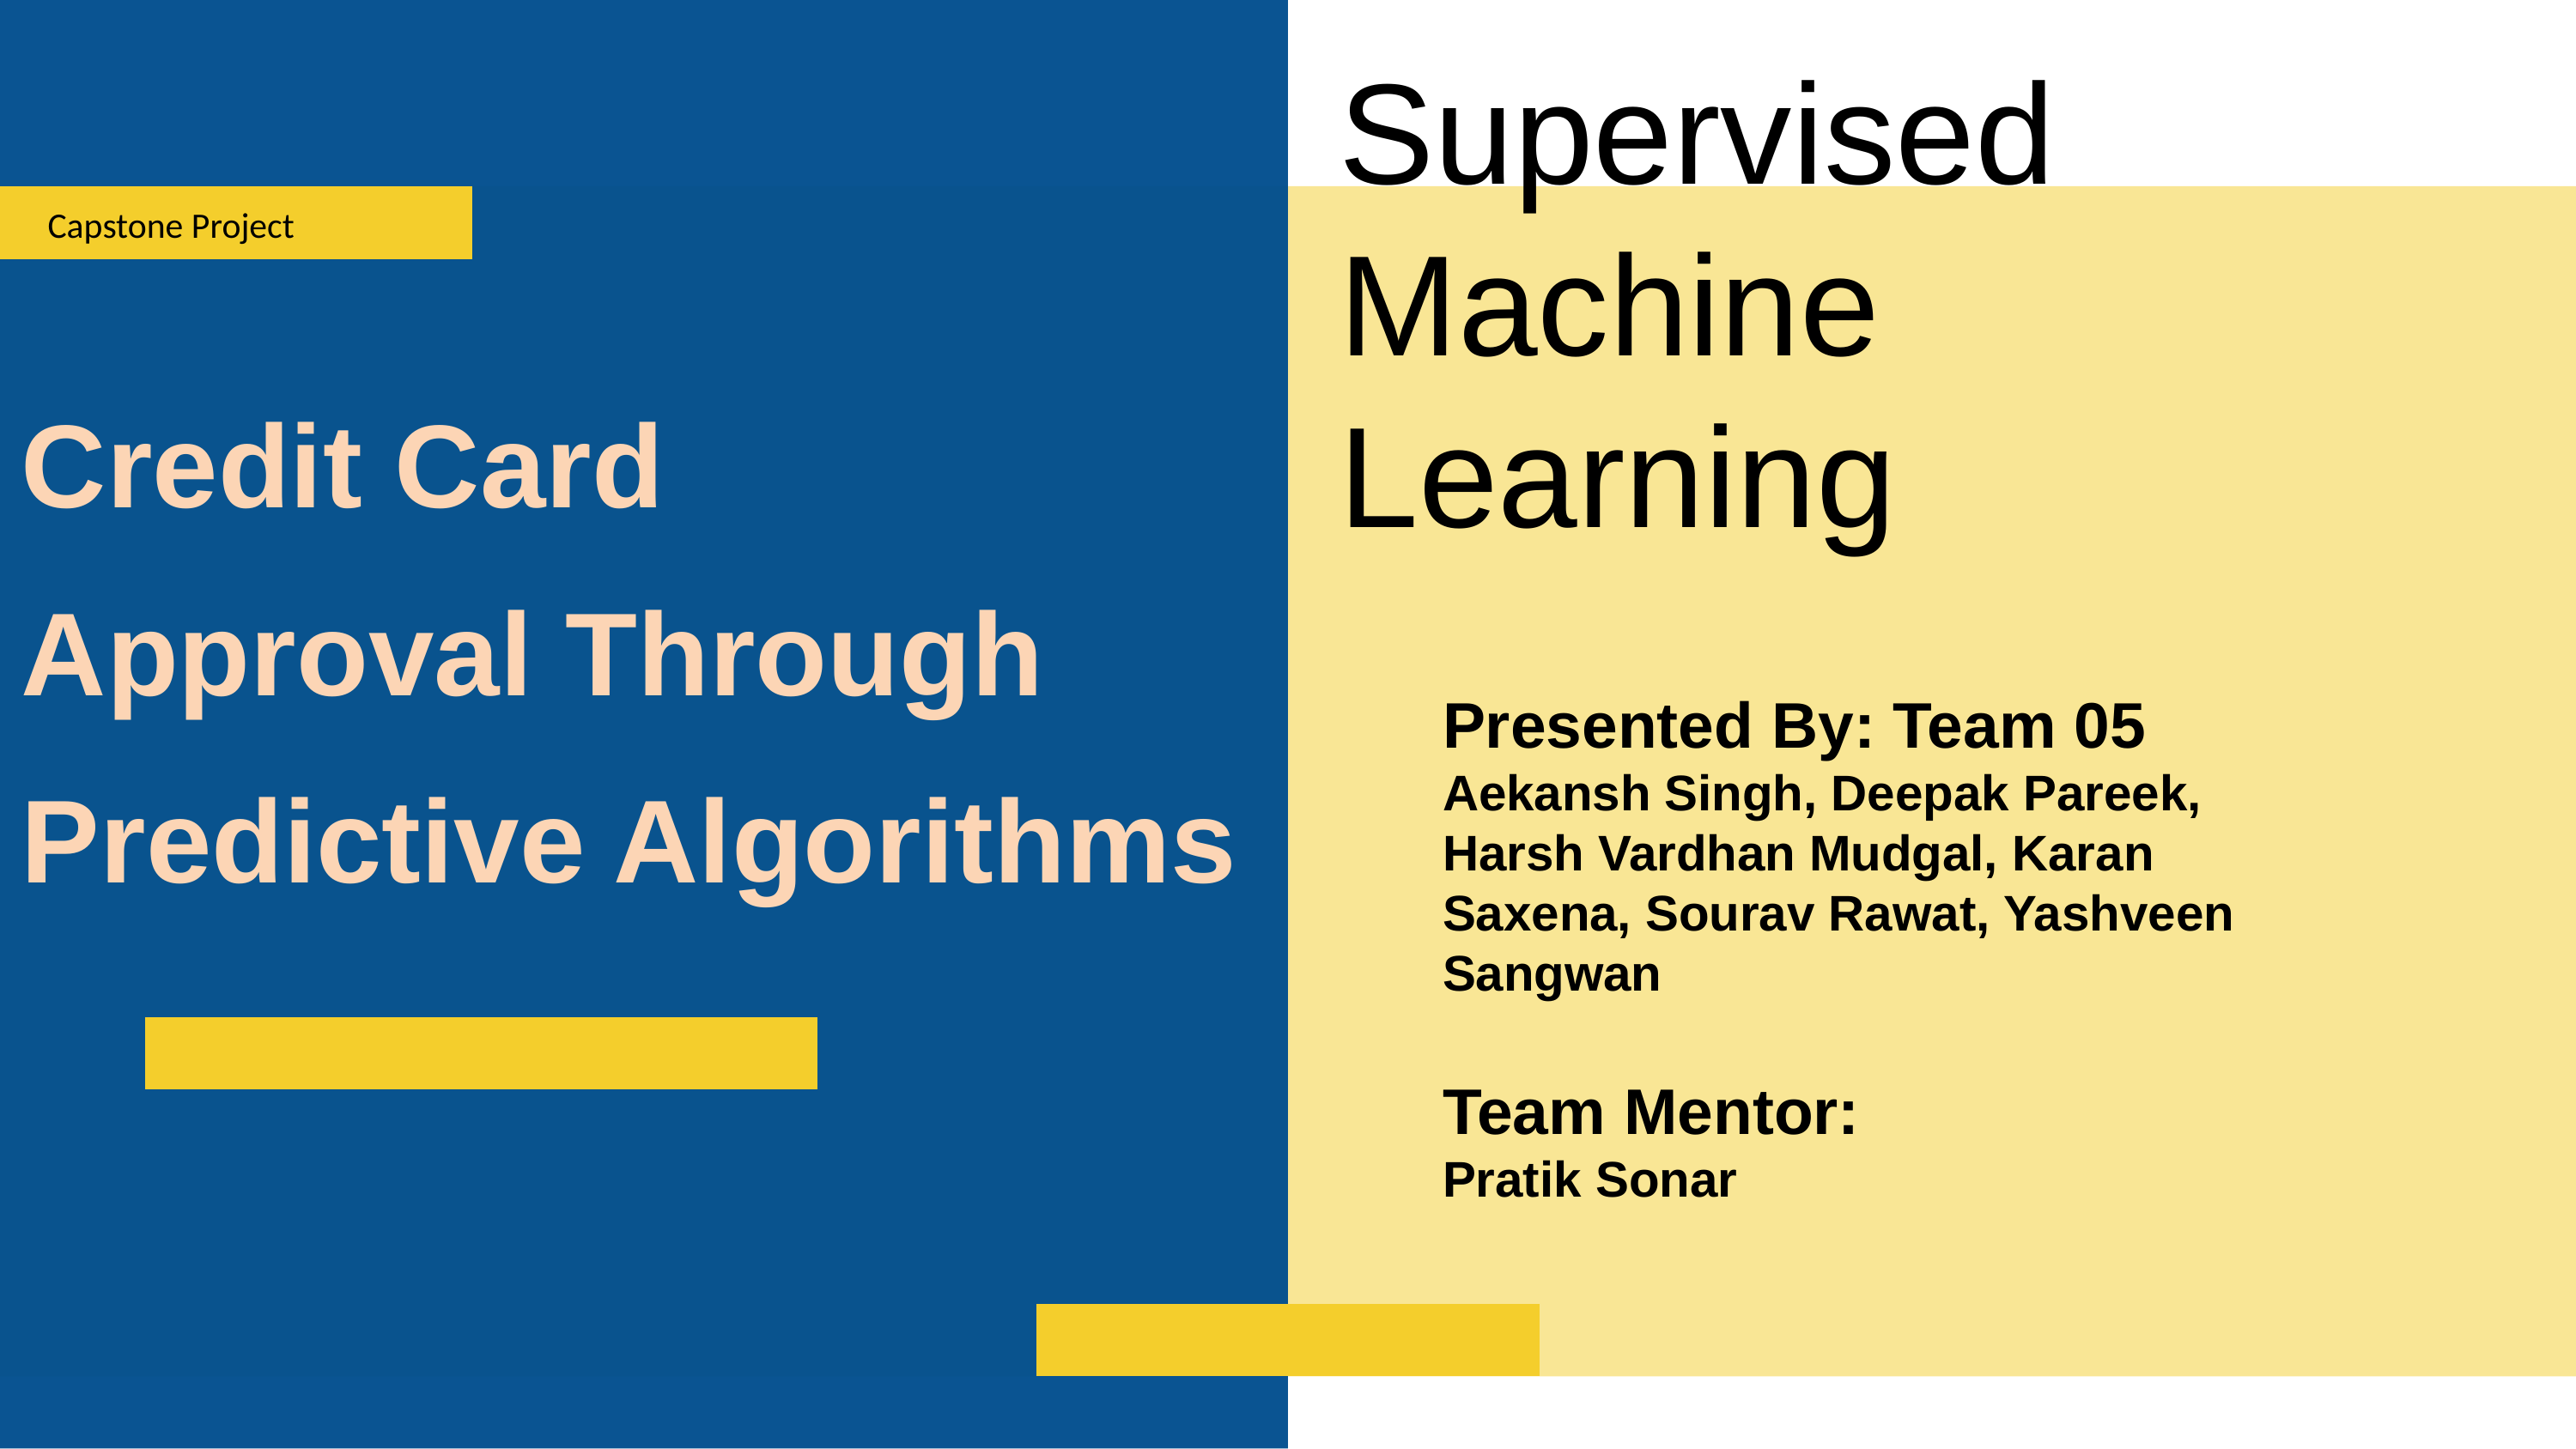

Supervised
Machine
Learning

Capstone Project
Credit Card
Approval Through
Predictive Algorithms
Presented By: Team 05
Aekansh Singh, Deepak Pareek, Harsh Vardhan Mudgal, Karan Saxena, Sourav Rawat, Yashveen Sangwan

Team Mentor:
Pratik Sonar